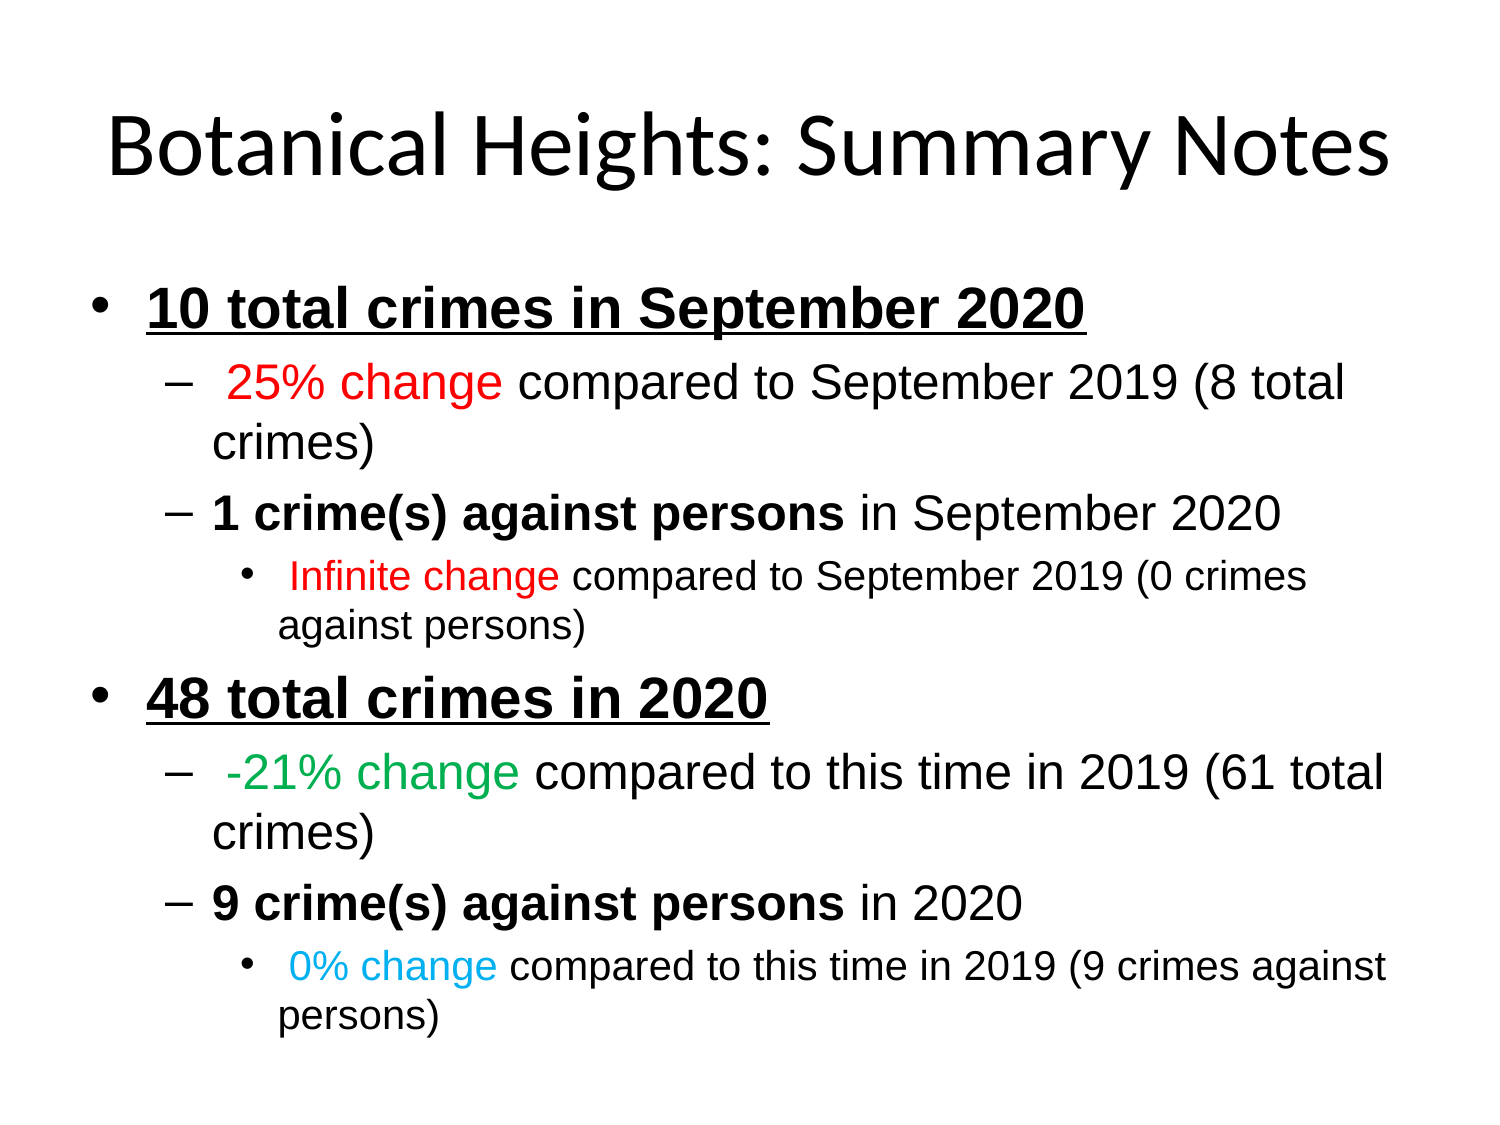

# Botanical Heights: Summary Notes
10 total crimes in September 2020
 25% change compared to September 2019 (8 total crimes)
1 crime(s) against persons in September 2020
 Infinite change compared to September 2019 (0 crimes against persons)
48 total crimes in 2020
 -21% change compared to this time in 2019 (61 total crimes)
9 crime(s) against persons in 2020
 0% change compared to this time in 2019 (9 crimes against persons)